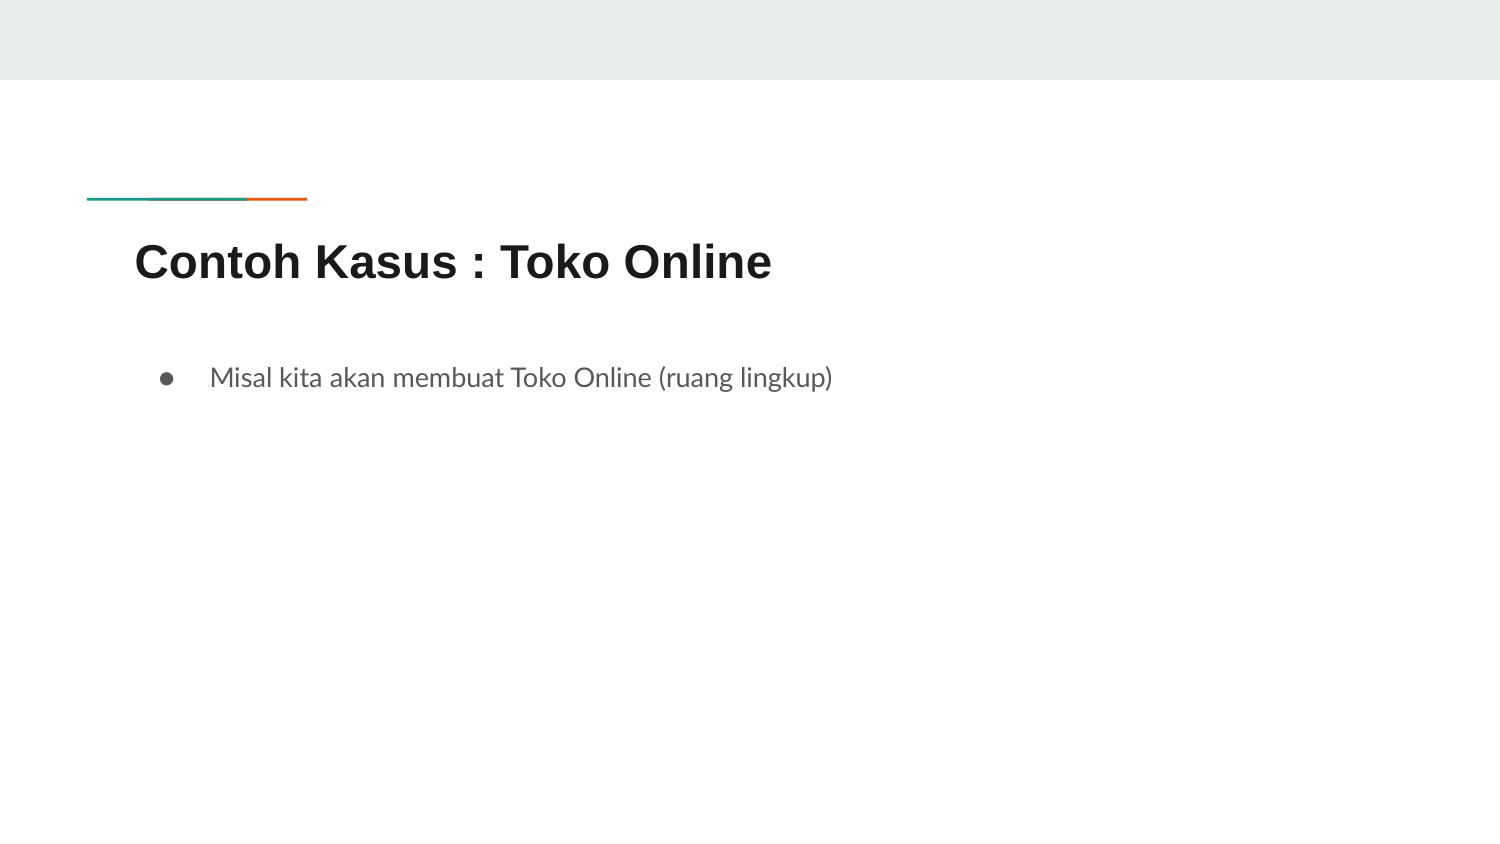

# Contoh Kasus : Toko Online
Misal kita akan membuat Toko Online (ruang lingkup)